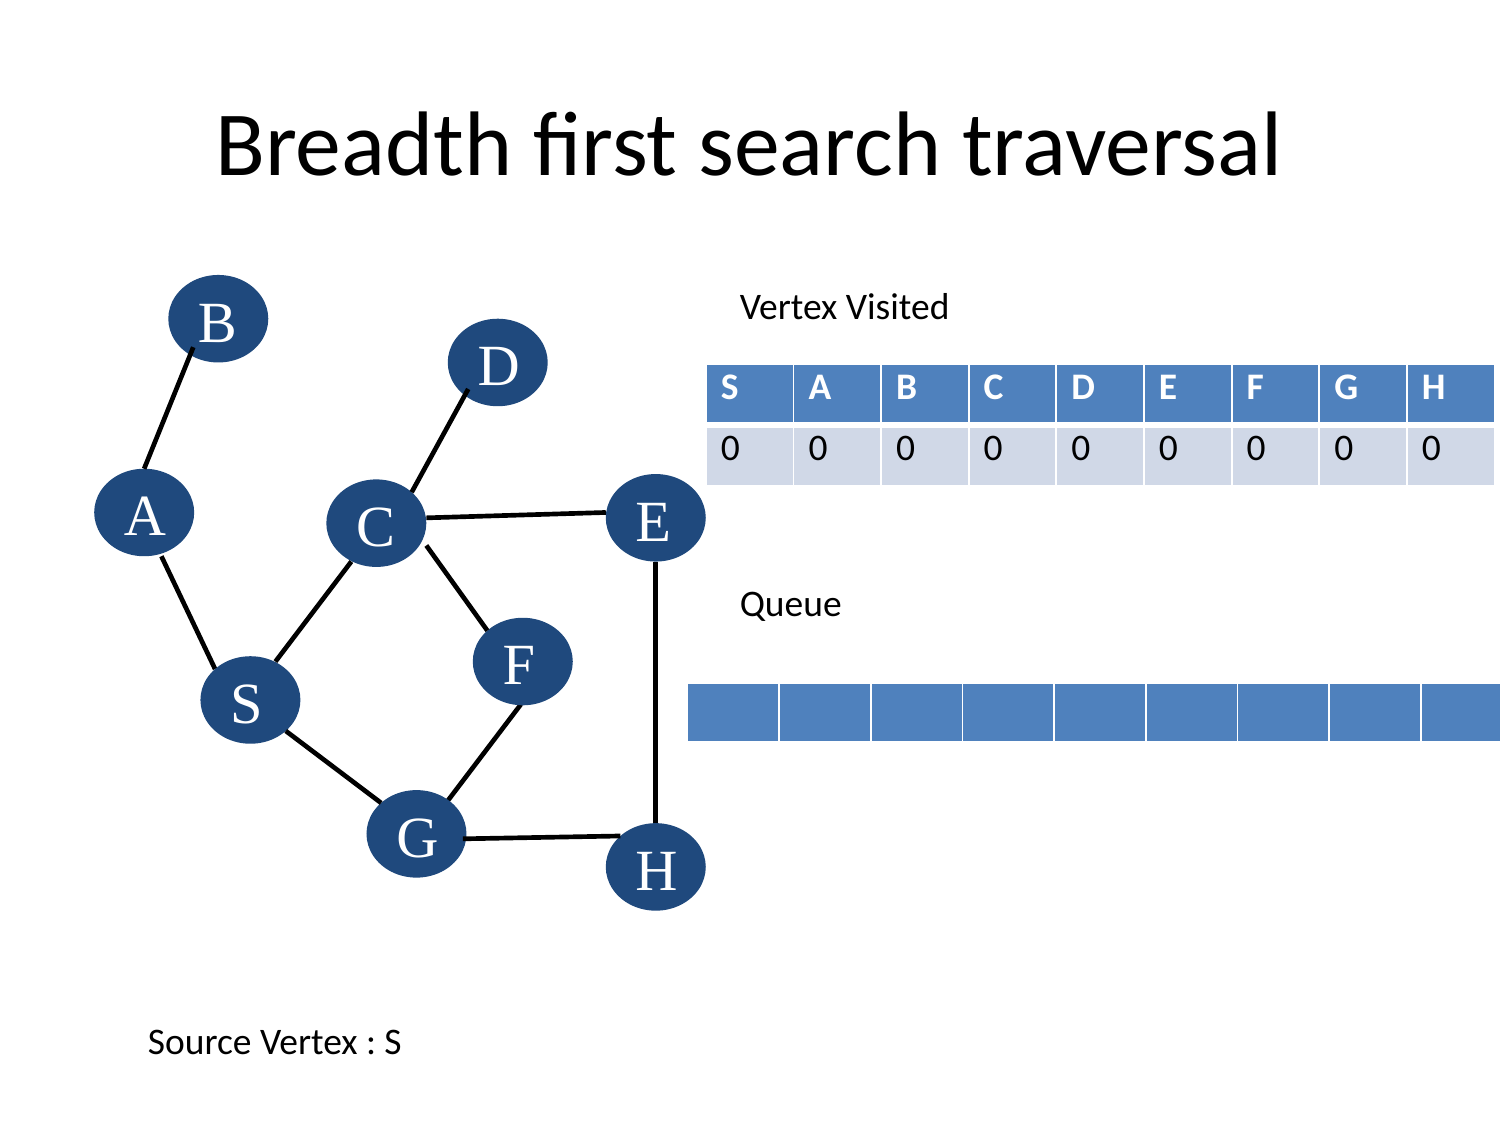

# Breadth first search traversal
B
D
A
E
C
F
S
G
H
Vertex Visited
| S | A | B | C | D | E | F | G | H |
| --- | --- | --- | --- | --- | --- | --- | --- | --- |
| 0 | 0 | 0 | 0 | 0 | 0 | 0 | 0 | 0 |
Queue
|  |  |  |  |  |  |  |  |  |
| --- | --- | --- | --- | --- | --- | --- | --- | --- |
Source Vertex : S